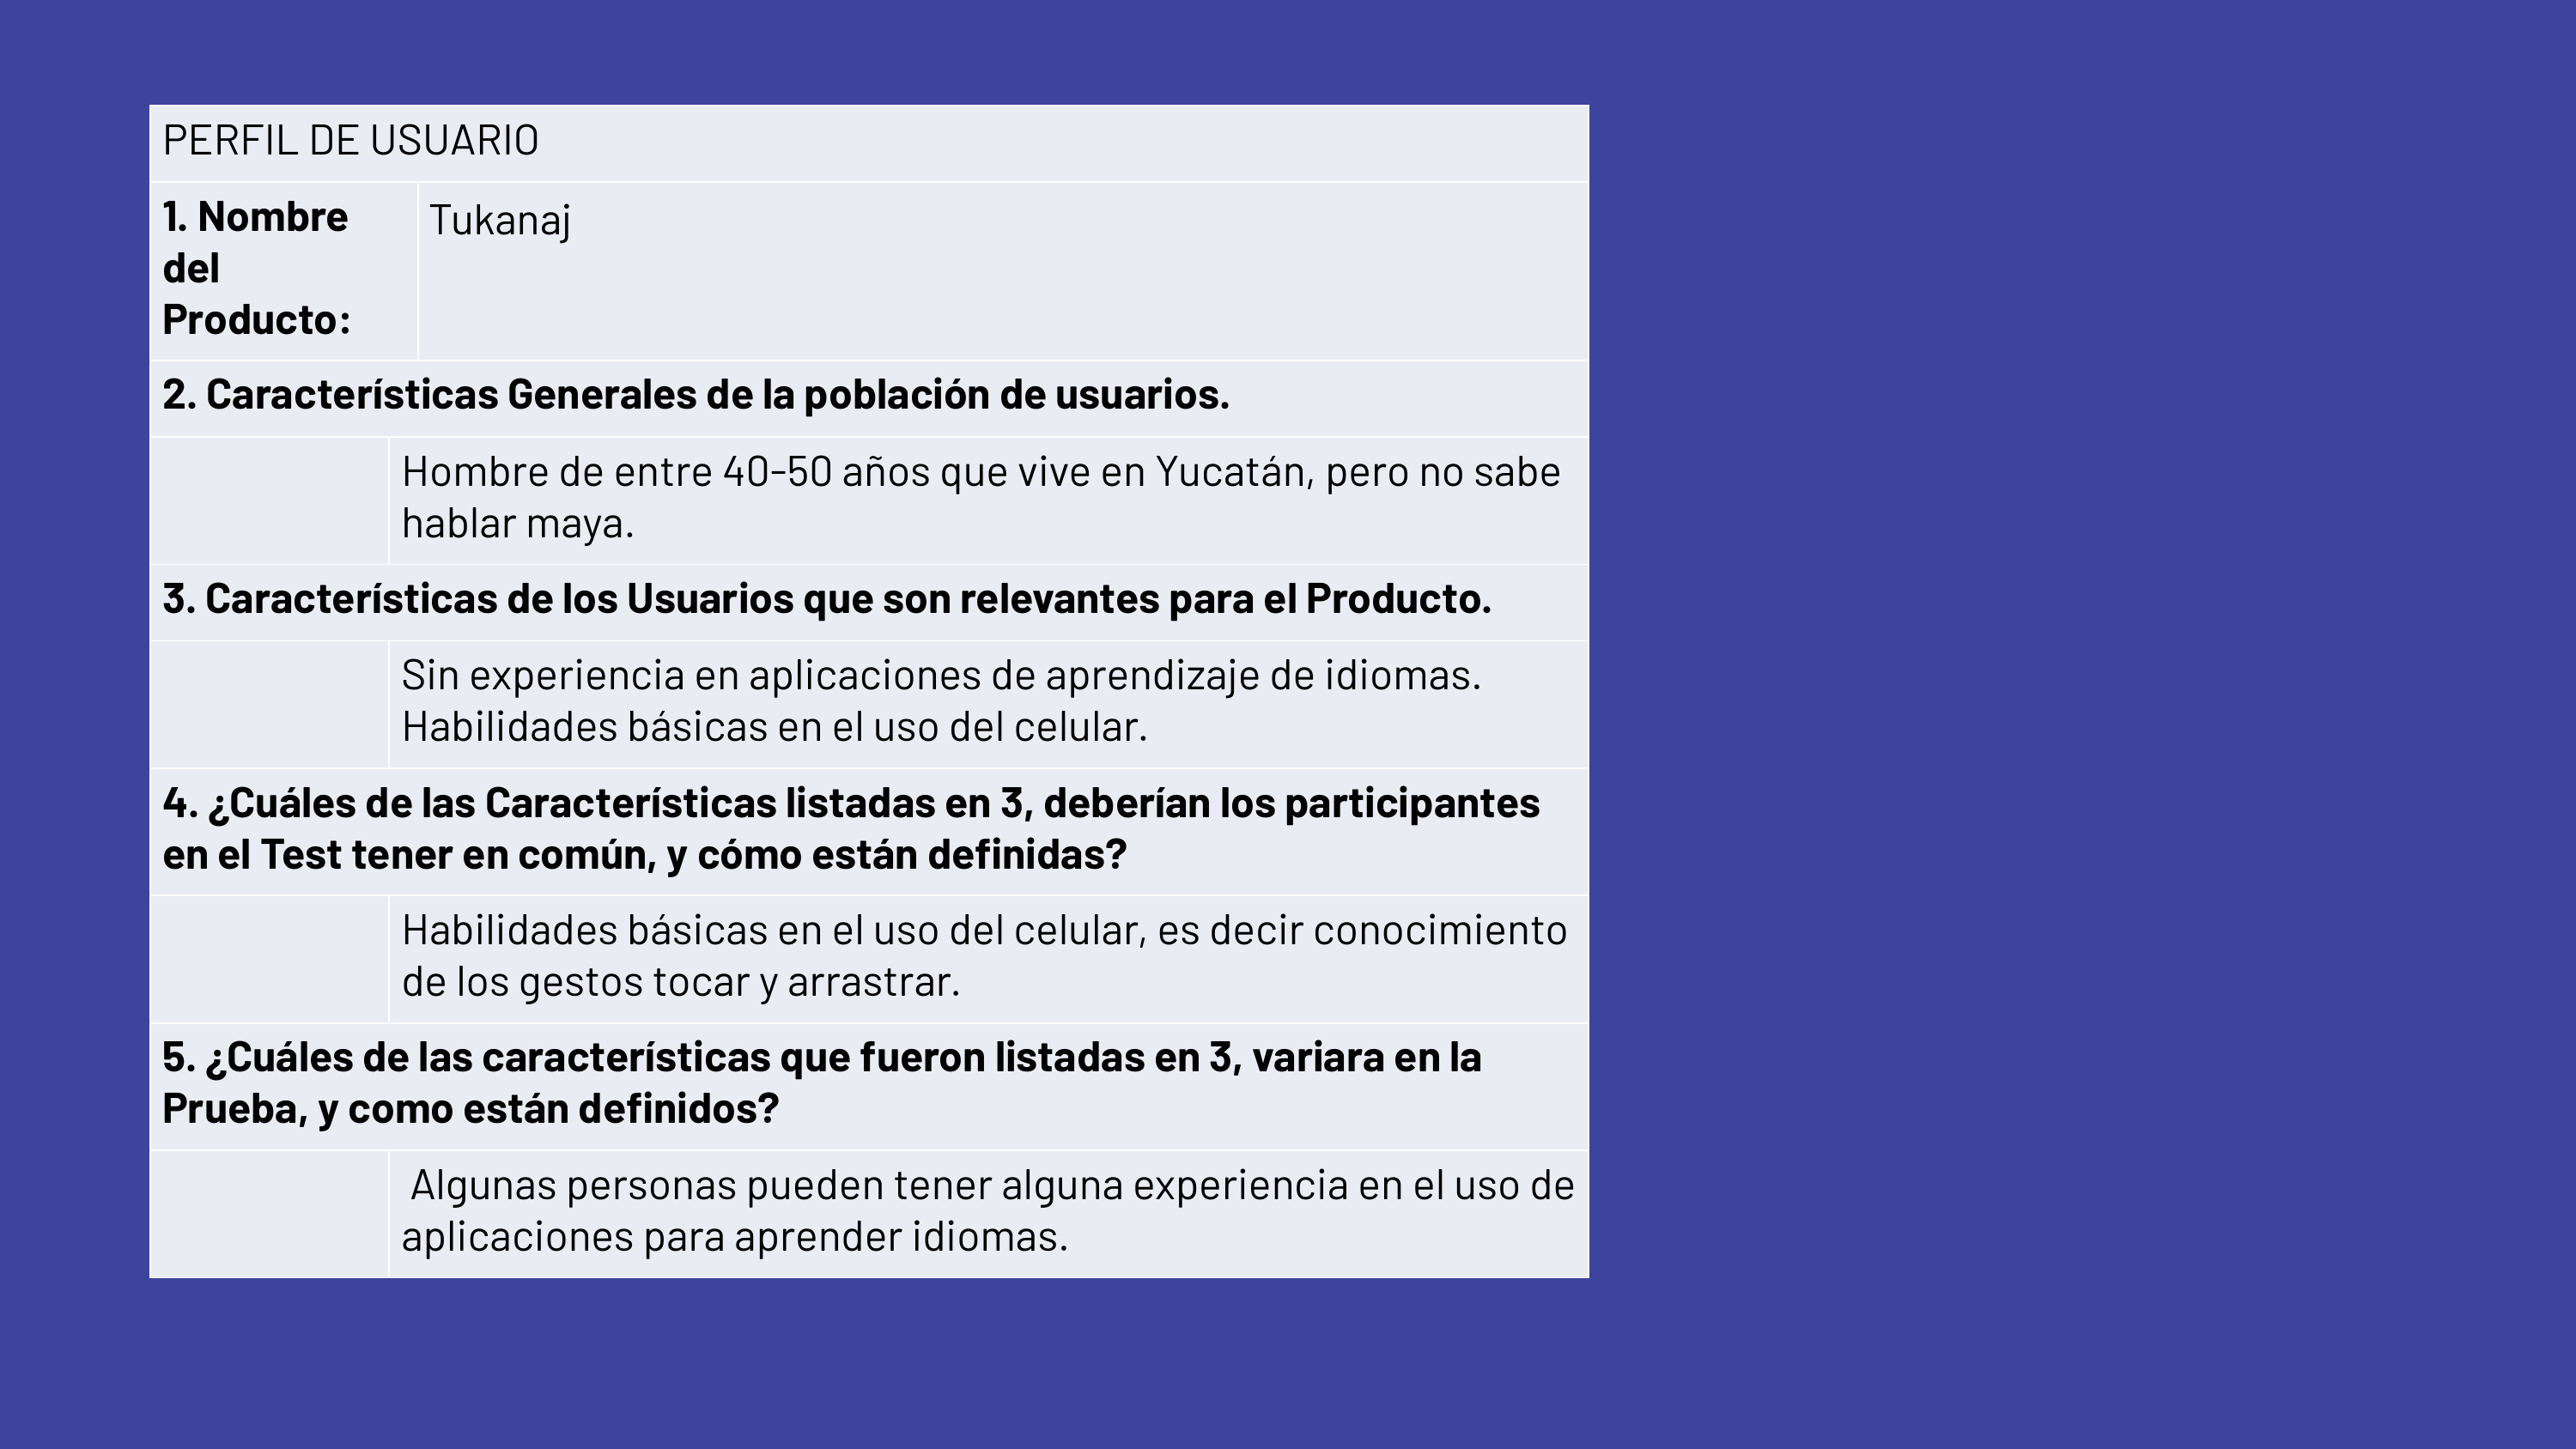

| PERFIL DE USUARIO |  |  |
| --- | --- | --- |
| 1. Nombre del Producto: |  | Tukanaj |
| 2. Características Generales de la población de usuarios. |  |  |
|  | Hombre de entre 40-50 años que vive en Yucatán, pero no sabe hablar maya. |  |
| 3. Características de los Usuarios que son relevantes para el Producto. |  |  |
|  | Sin experiencia en aplicaciones de aprendizaje de idiomas. Habilidades básicas en el uso del celular. |  |
| 4. ¿Cuáles de las Características listadas en 3, deberían los participantes en el Test tener en común, y cómo están definidas? |  |  |
|  | Habilidades básicas en el uso del celular, es decir conocimiento de los gestos tocar y arrastrar. |  |
| 5. ¿Cuáles de las características que fueron listadas en 3, variara en la Prueba, y como están definidos? |  |  |
|  | Algunas personas pueden tener alguna experiencia en el uso de aplicaciones para aprender idiomas. |  |